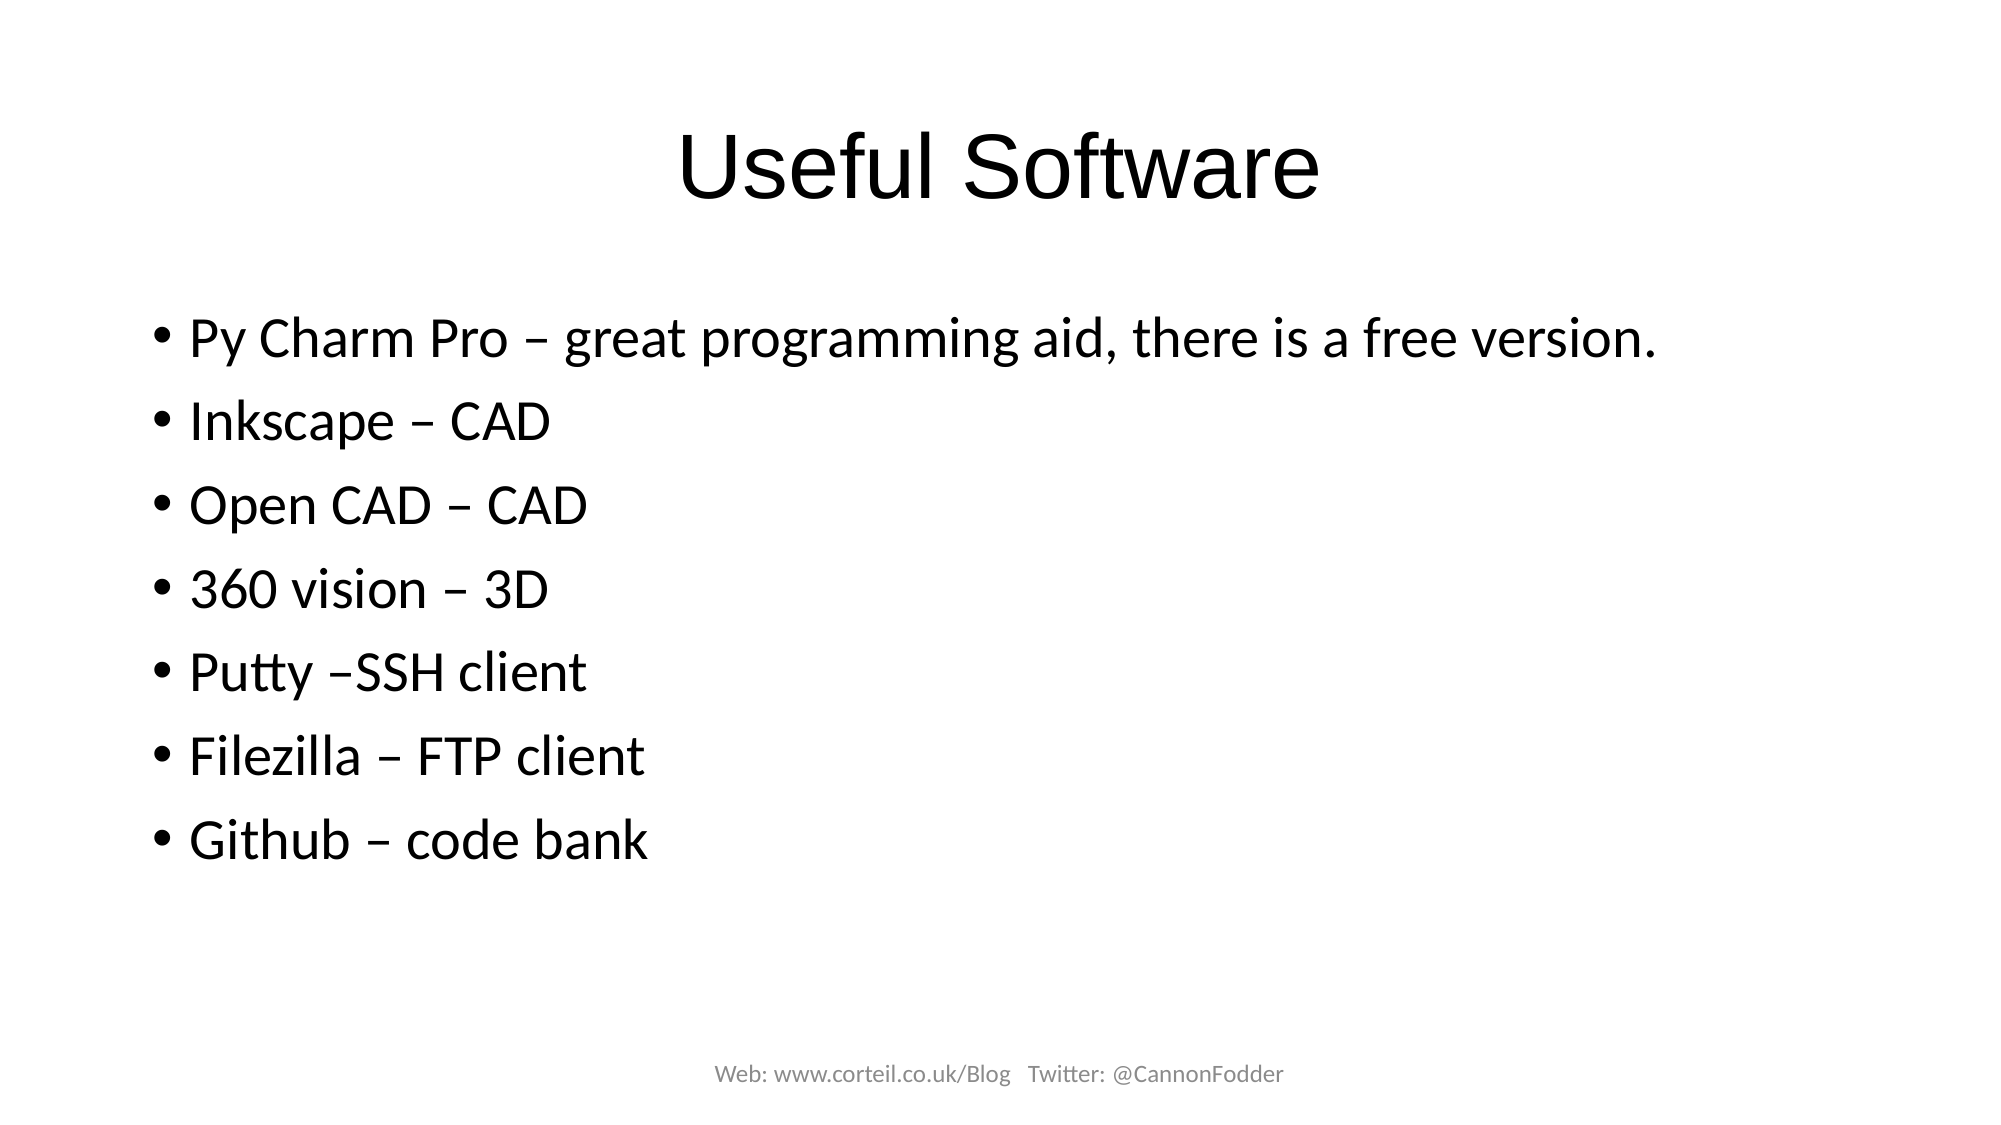

# Useful Software
Py Charm Pro – great programming aid, there is a free version.
Inkscape – CAD
Open CAD – CAD
360 vision – 3D
Putty –SSH client
Filezilla – FTP client
Github – code bank
Web: www.corteil.co.uk/Blog   Twitter: @CannonFodder